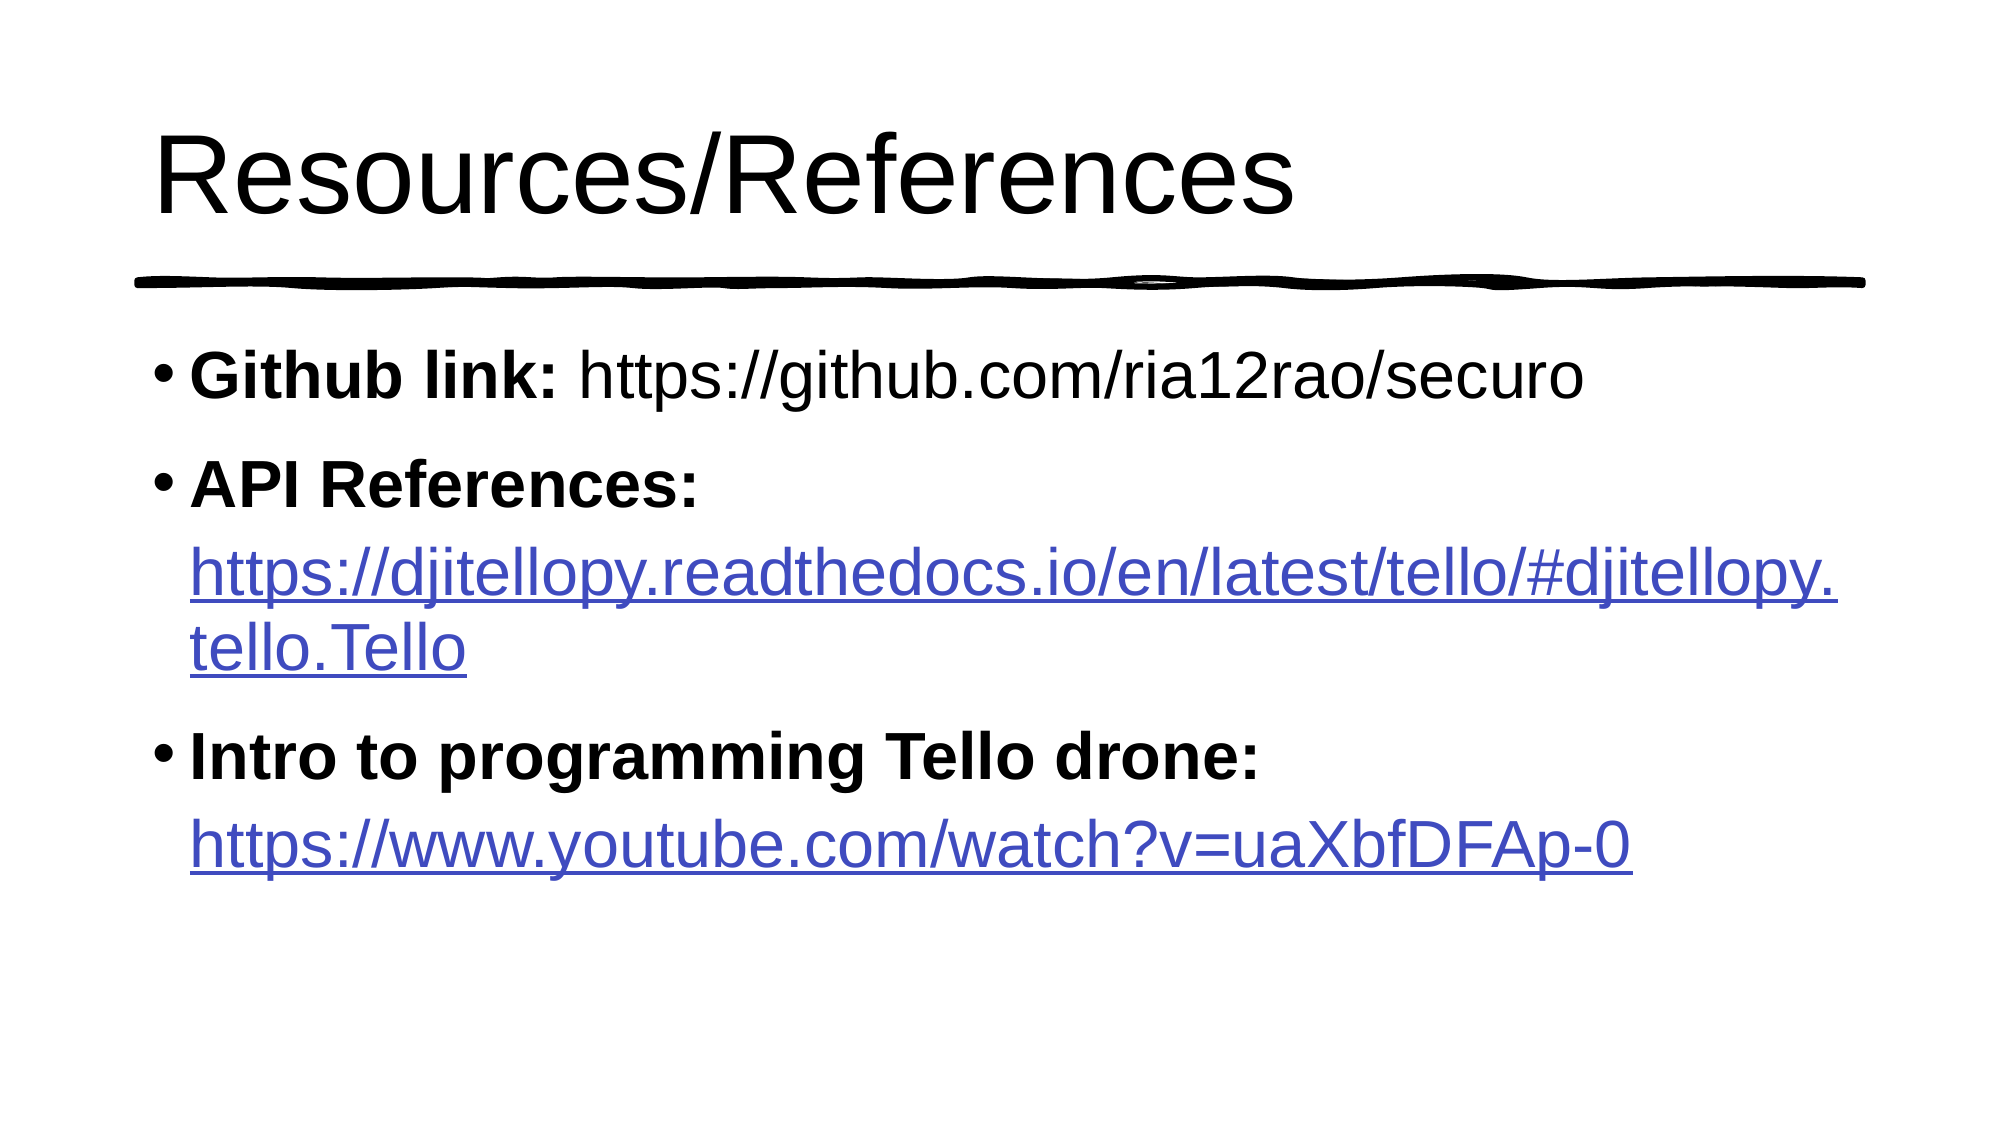

# Resources/References
Github link: https://github.com/ria12rao/securo
API References:  https://djitellopy.readthedocs.io/en/latest/tello/#djitellopy.tello.Tello
Intro to programming Tello drone: https://www.youtube.com/watch?v=uaXbfDFAp-0